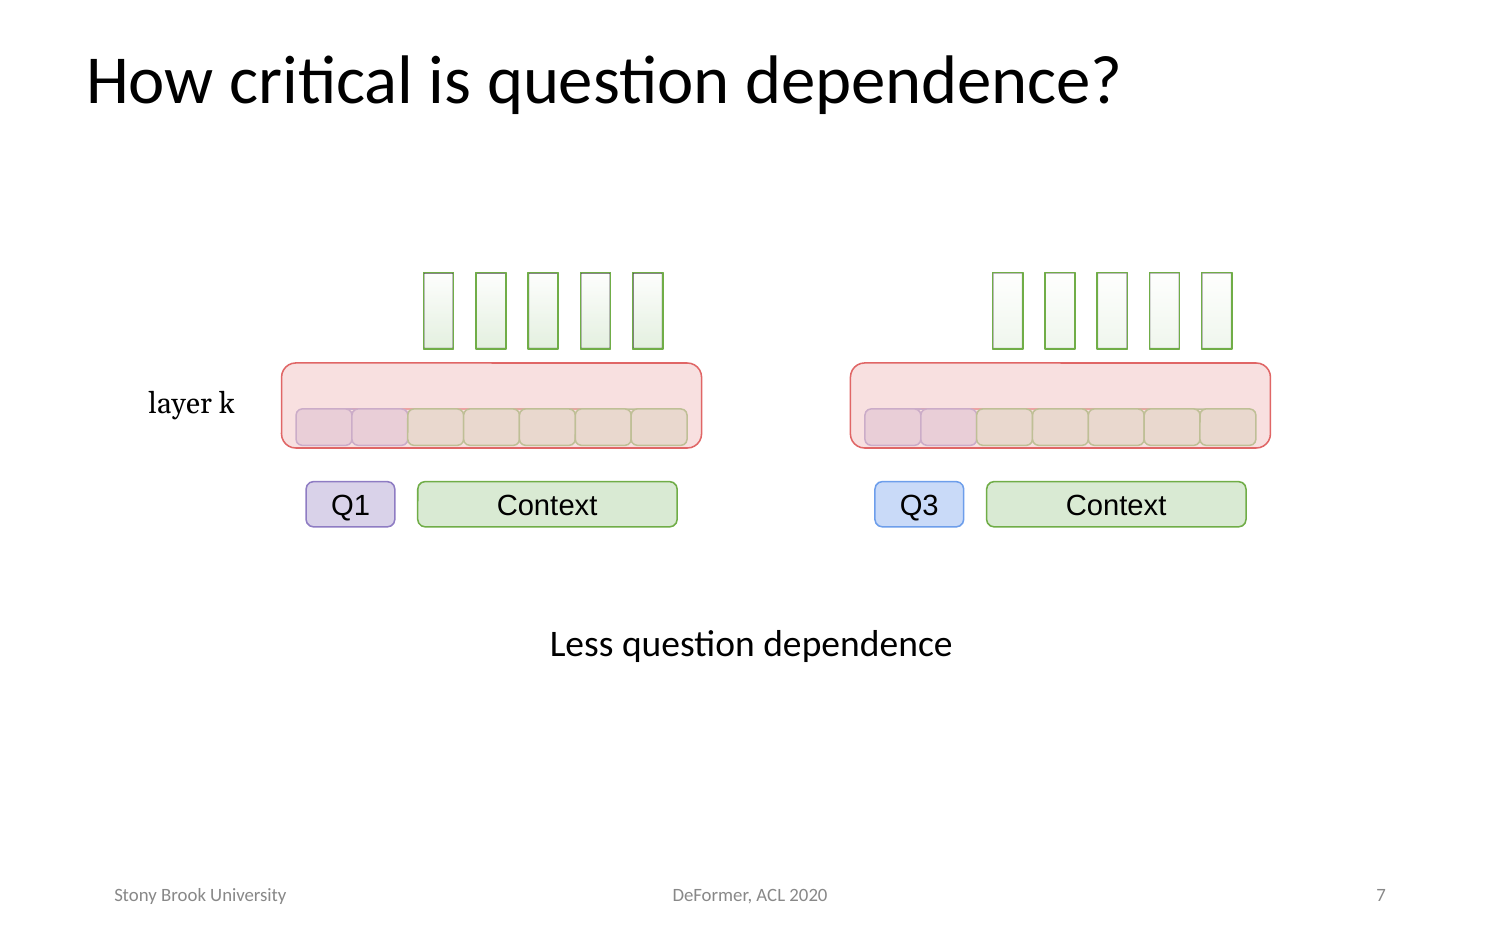

# How critical is question dependence?

layer k
Q1
Context
Q3
Context
Less question dependence
Stony Brook University
DeFormer, ACL 2020
7